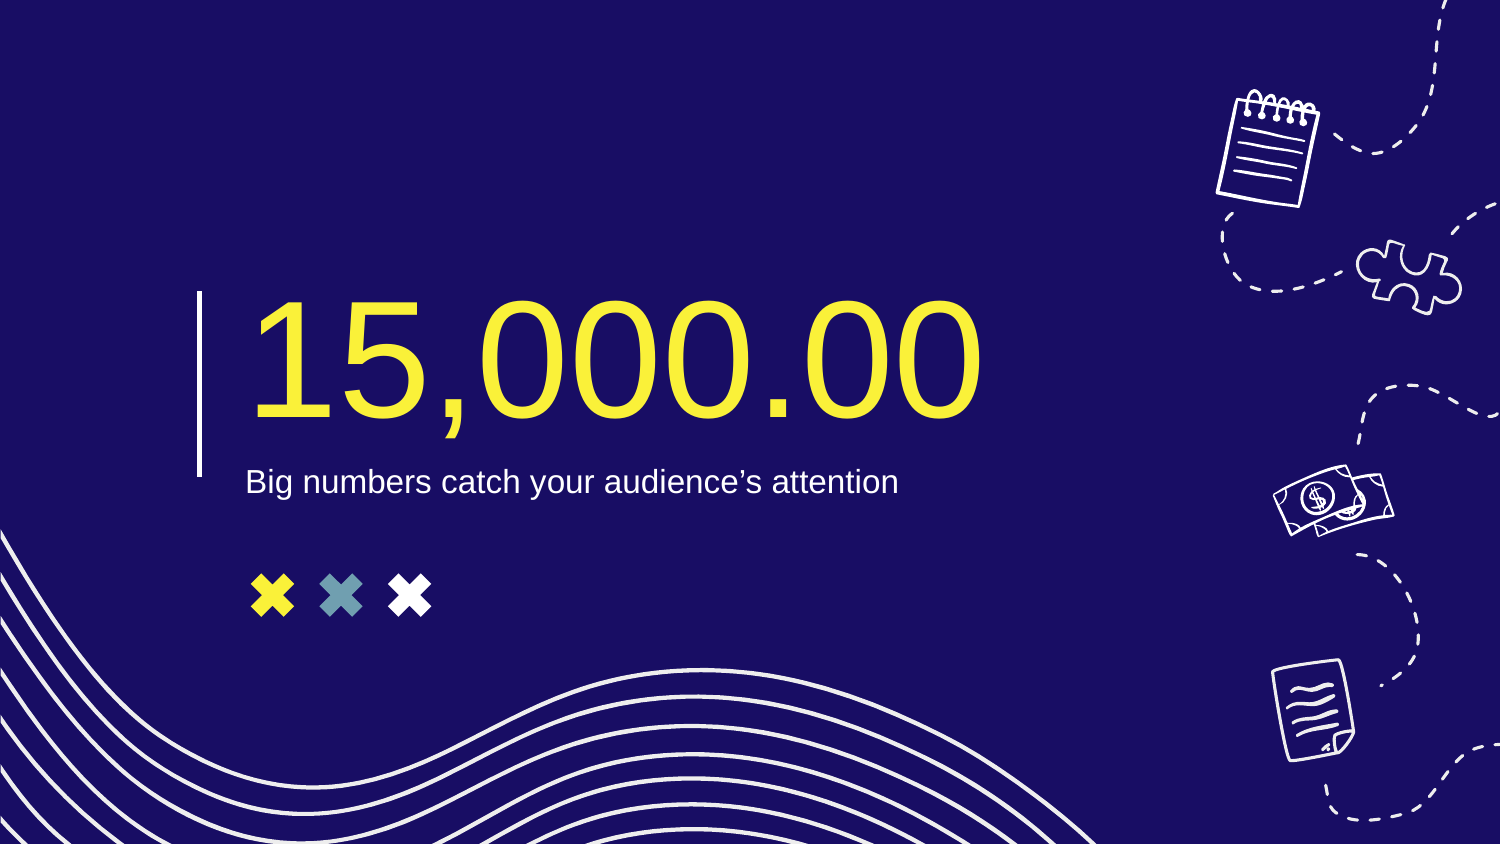

# 15,000.00
Big numbers catch your audience’s attention